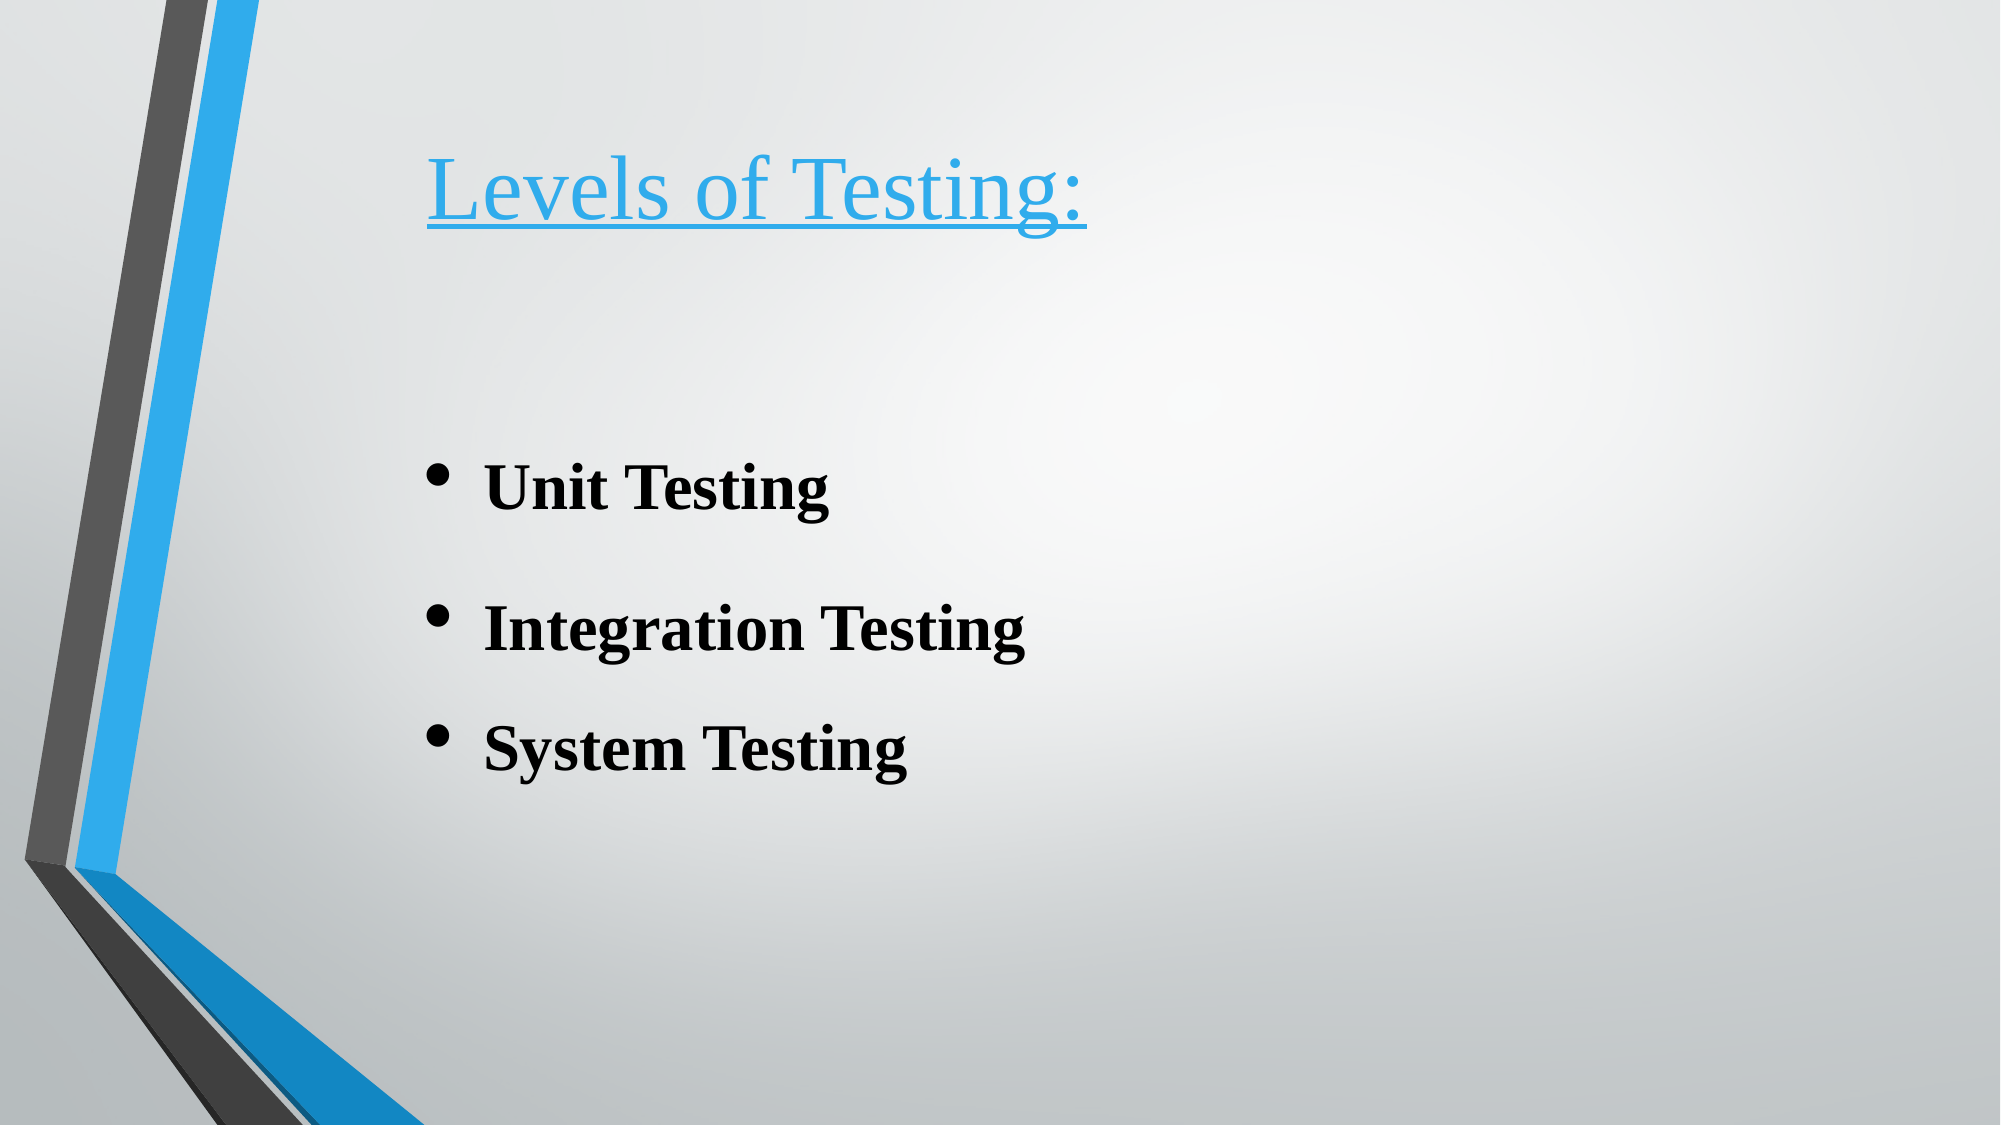

Levels of Testing:

Unit Testing
Integration Testing
System Testing